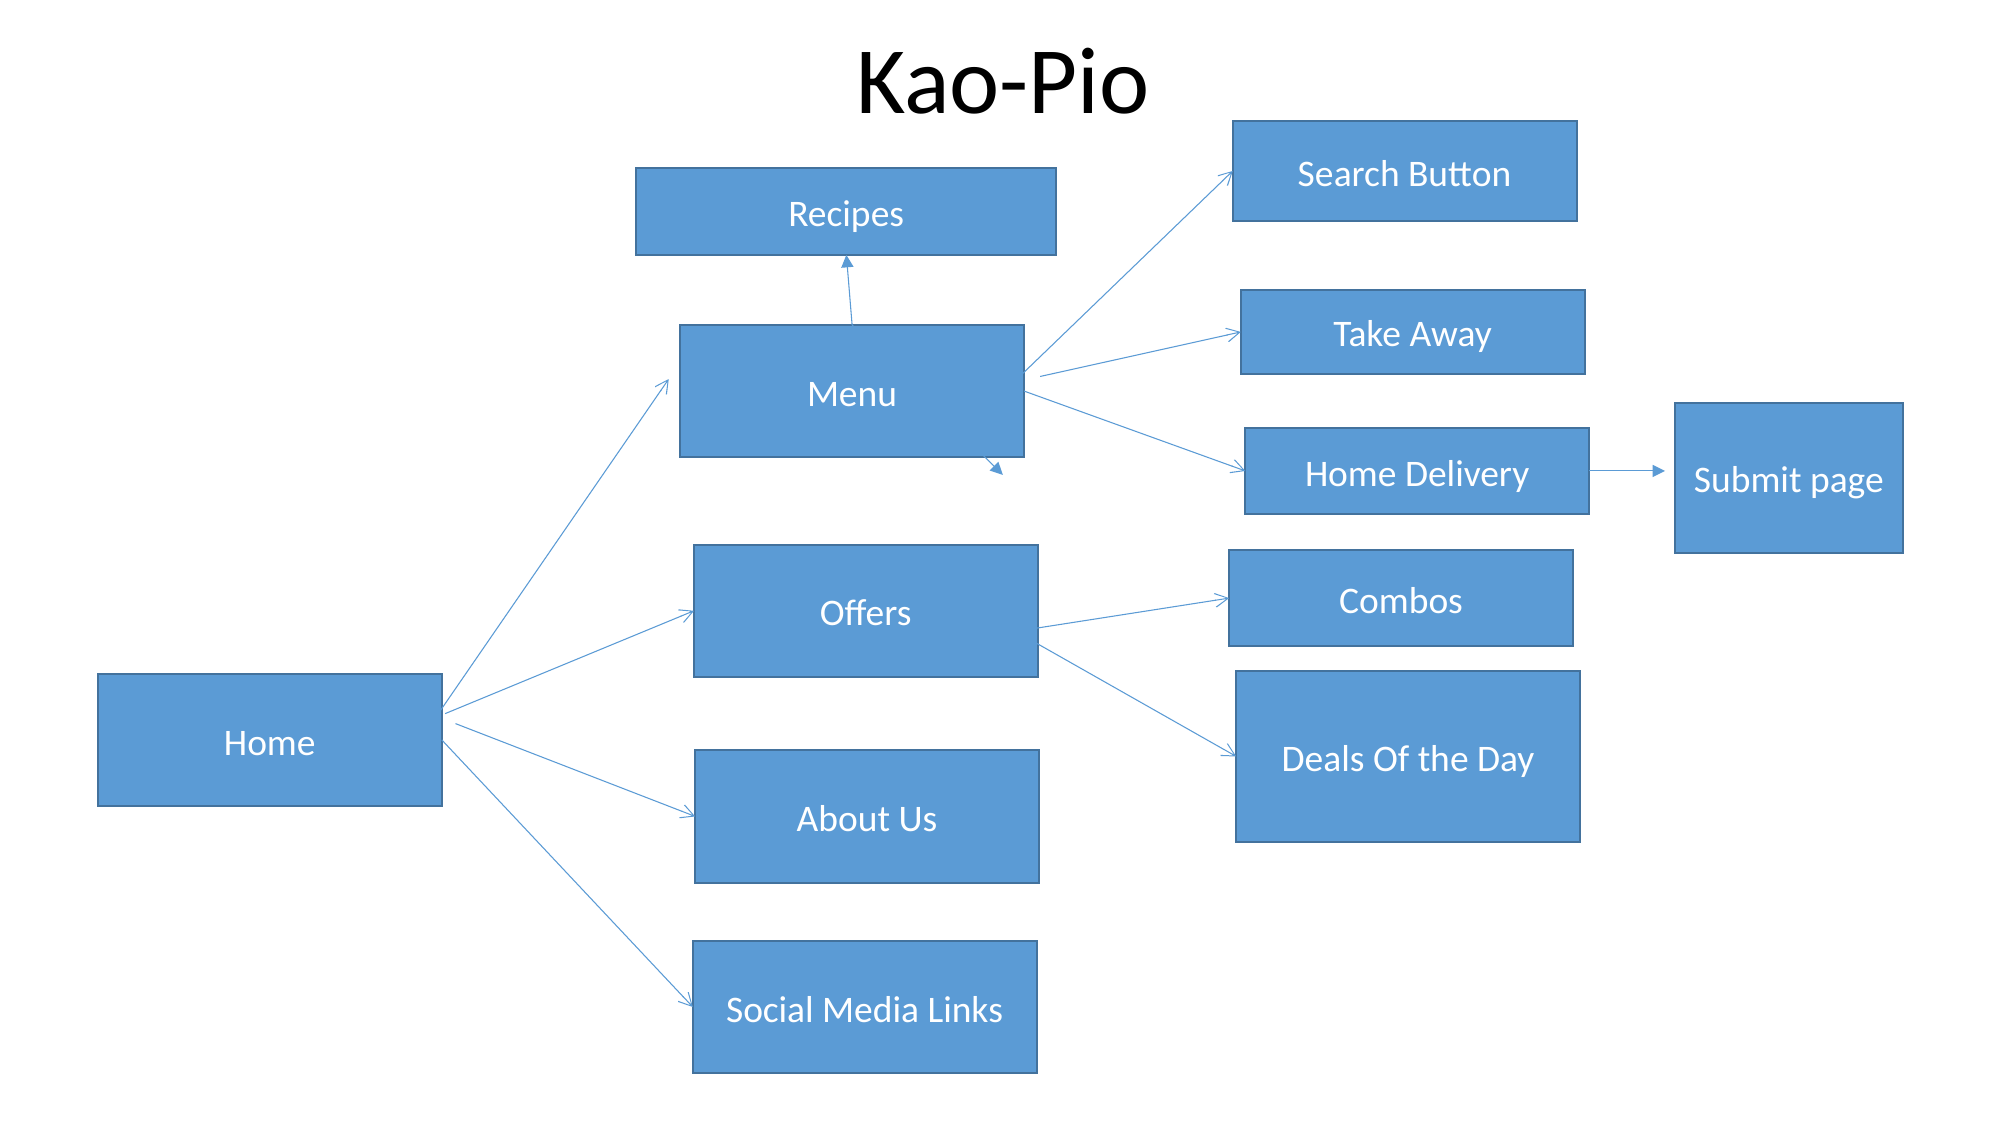

# Kao-Pio
Search Button
Take Away
Menu
Home Delivery
Offers
Combos
Deals Of the Day
Home
About Us
Social Media Links
Recipes
Submit page